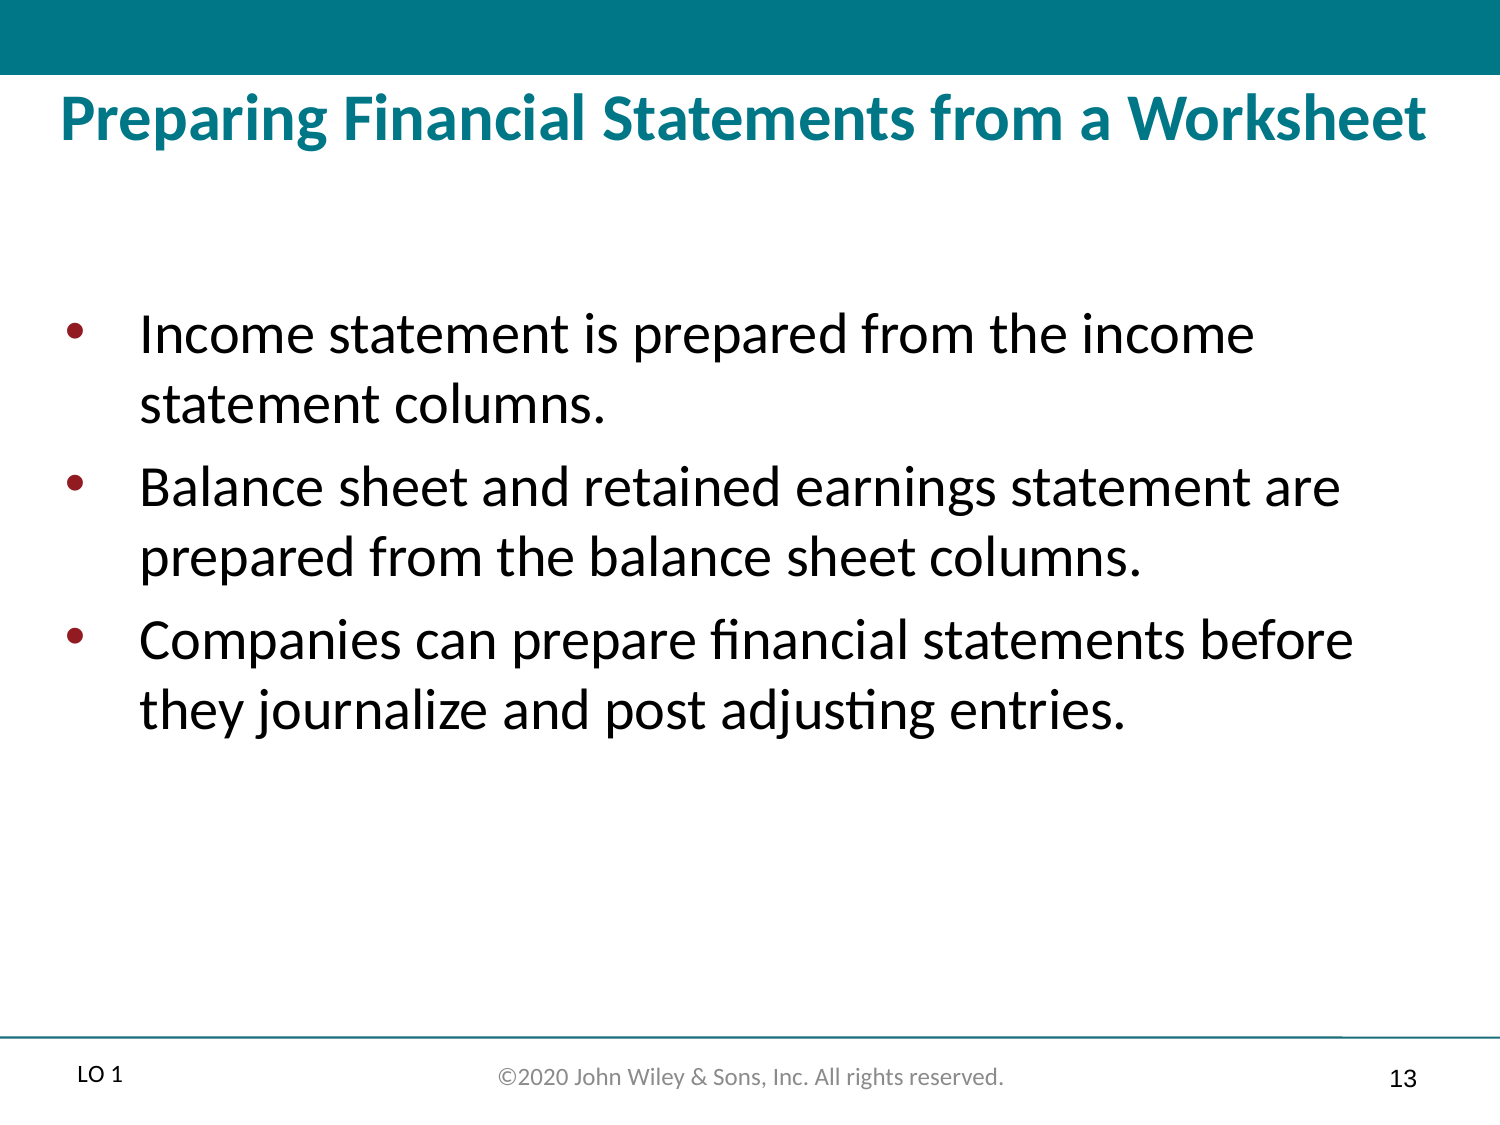

# Preparing Financial Statements from a Worksheet
Income statement is prepared from the income statement columns.
Balance sheet and retained earnings statement are prepared from the balance sheet columns.
Companies can prepare financial statements before they journalize and post adjusting entries.
L O 1